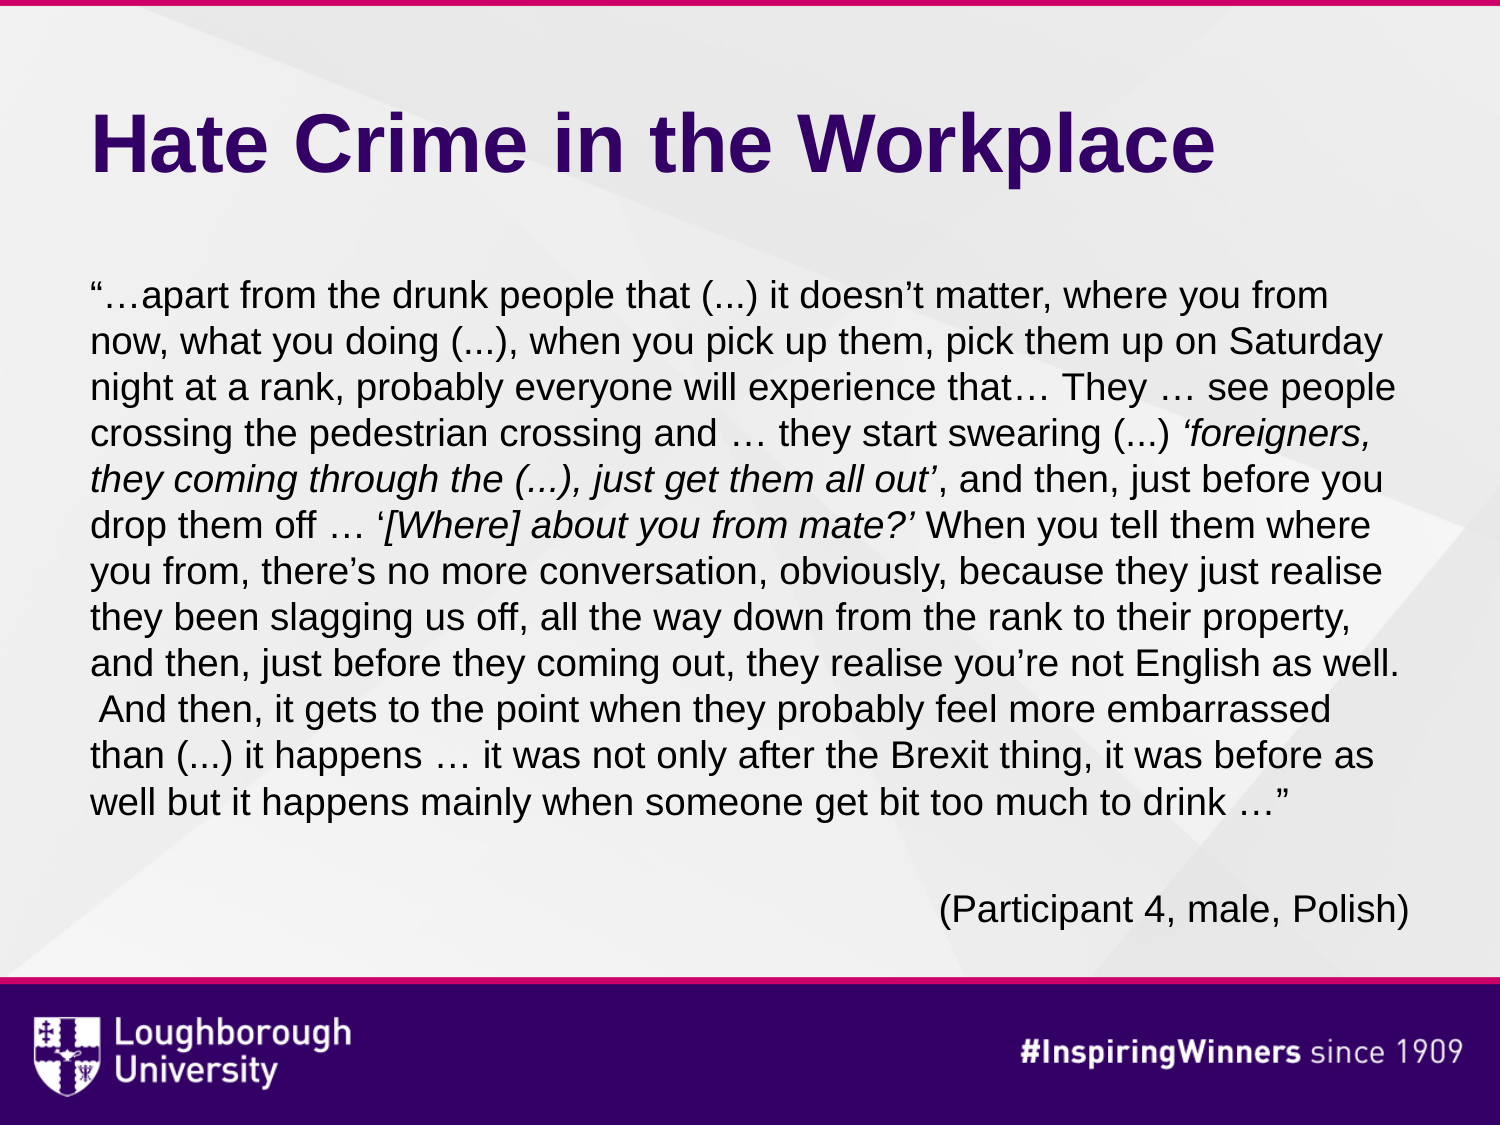

# Hate Crime in the Workplace
“…apart from the drunk people that (...) it doesn’t matter, where you from now, what you doing (...), when you pick up them, pick them up on Saturday night at a rank, probably everyone will experience that… They … see people crossing the pedestrian crossing and … they start swearing (...) ‘foreigners, they coming through the (...), just get them all out’, and then, just before you drop them off … ‘[Where] about you from mate?’ When you tell them where you from, there’s no more conversation, obviously, because they just realise they been slagging us off, all the way down from the rank to their property, and then, just before they coming out, they realise you’re not English as well.  And then, it gets to the point when they probably feel more embarrassed than (...) it happens … it was not only after the Brexit thing, it was before as well but it happens mainly when someone get bit too much to drink …”

(Participant 4, male, Polish)